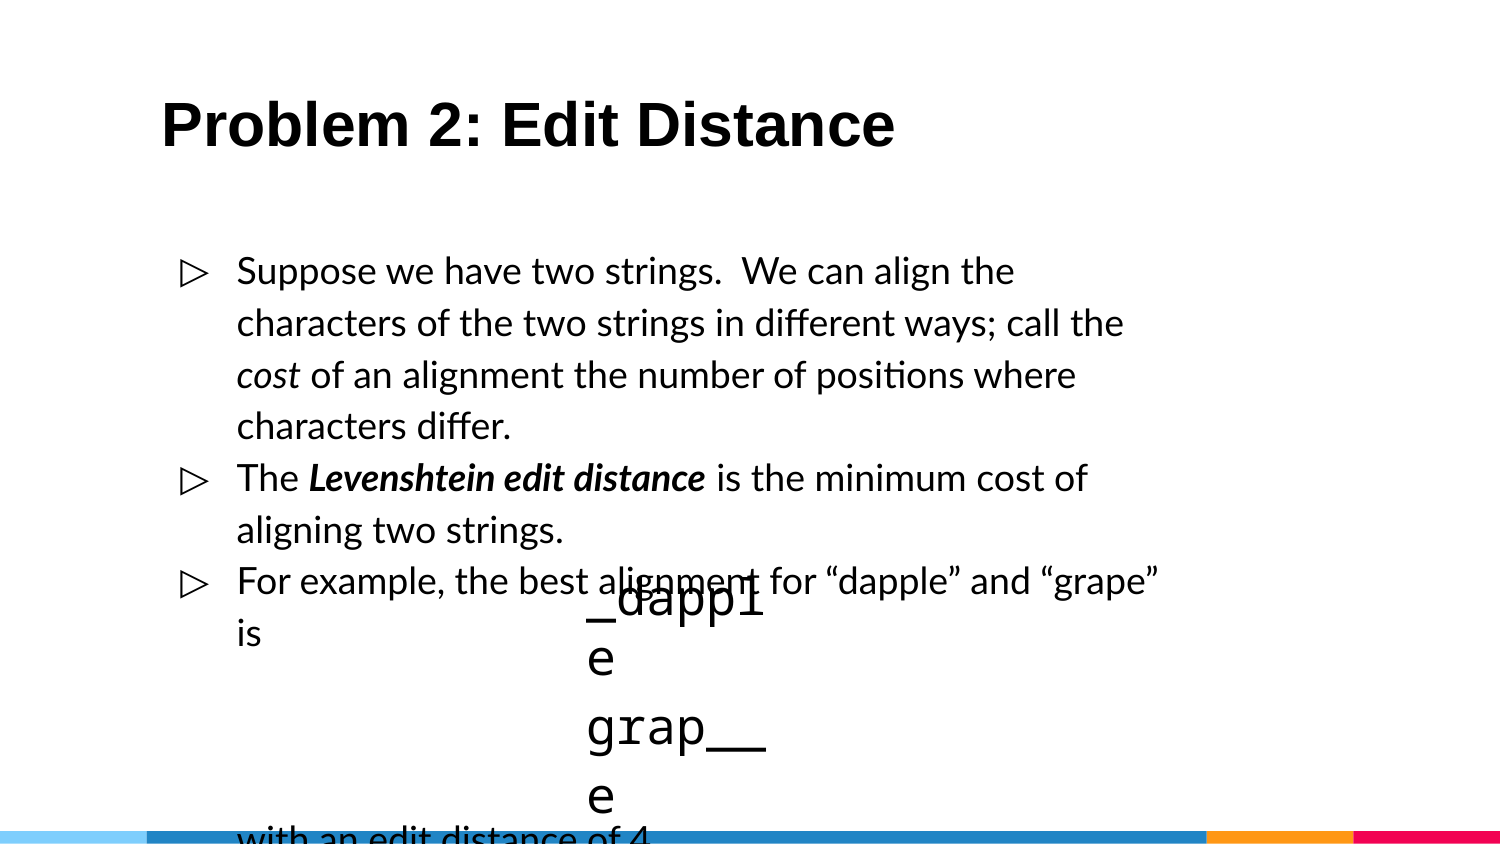

# Problem 2: Edit Distance
Suppose we have two strings.  We can align the characters of the two strings in different ways; call the cost of an alignment the number of positions where characters differ.
The Levenshtein edit distance is the minimum cost of aligning two strings.
For example, the best alignment for “dapple” and “grape” is

with an edit distance of 4.
_dapple
grap__e